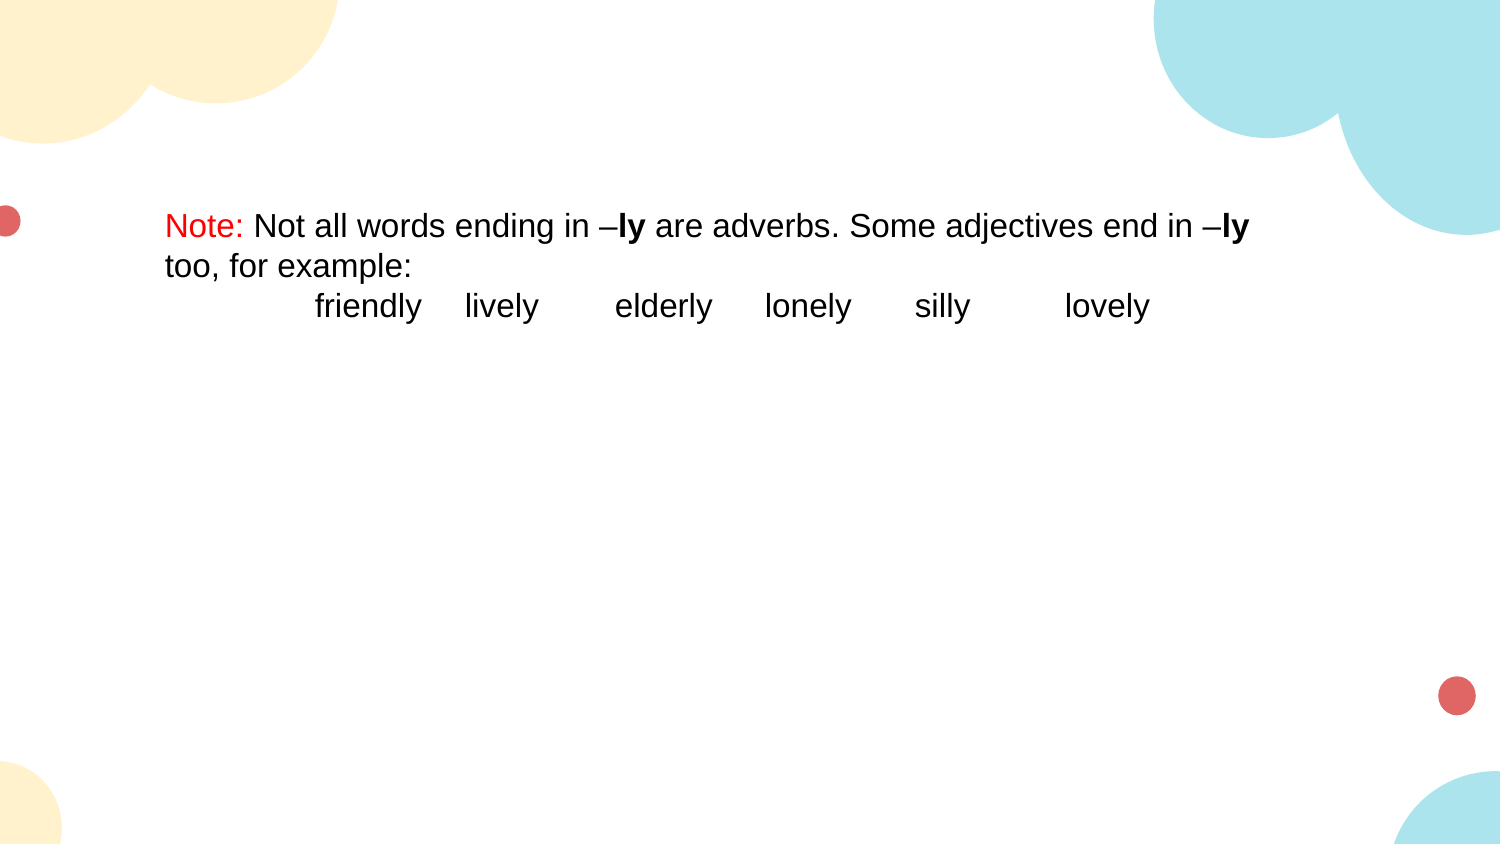

Note: Not all words ending in –ly are adverbs. Some adjectives end in –ly too, for example:
	friendly	lively	elderly	lonely	silly	lovely